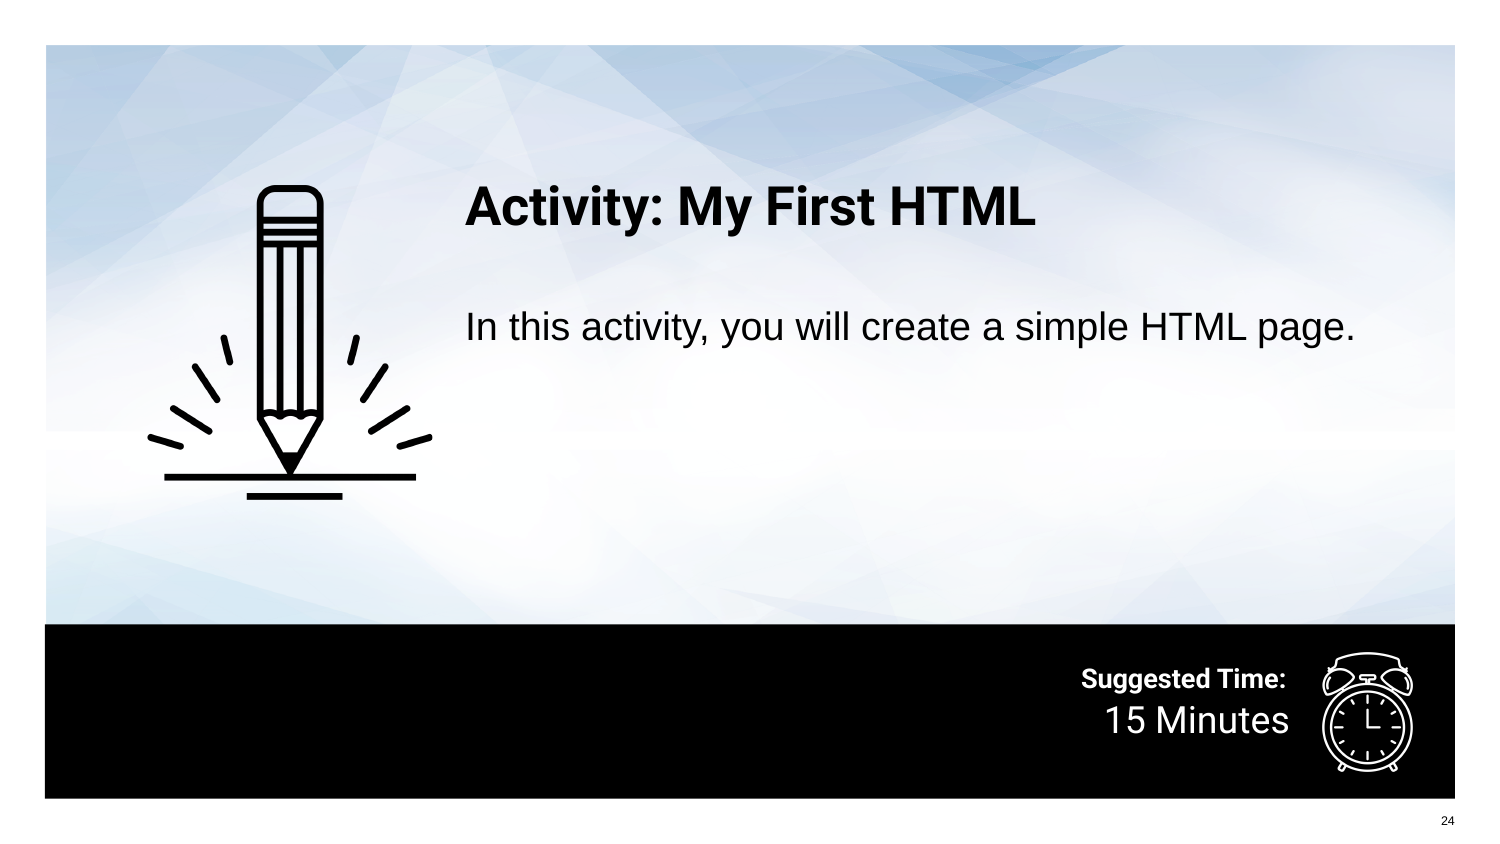

Activity: My First HTML

In this activity, you will create a simple HTML page.
# 15 Minutes

24